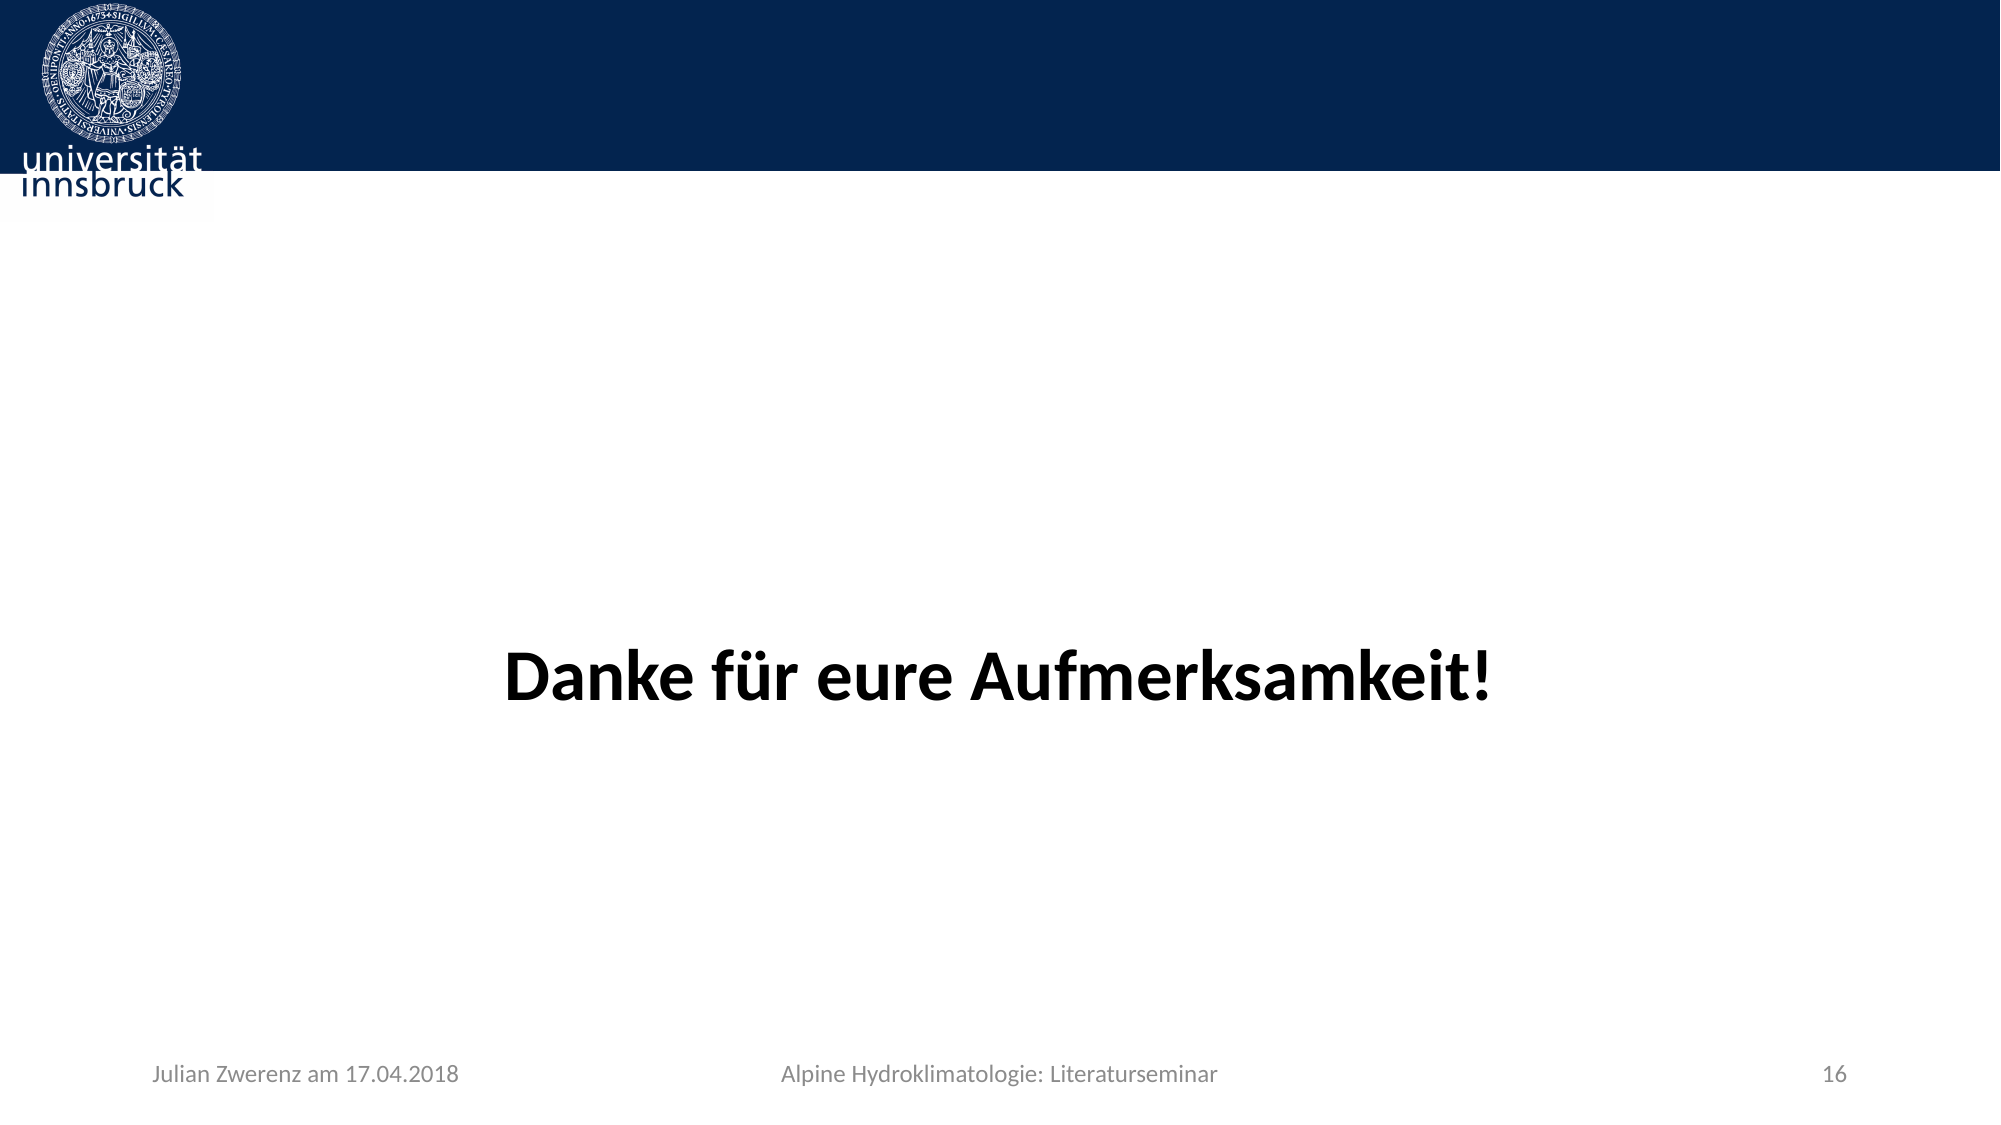

#
Danke für eure Aufmerksamkeit!
Julian Zwerenz am 17.04.2018
Alpine Hydroklimatologie: Literaturseminar
16